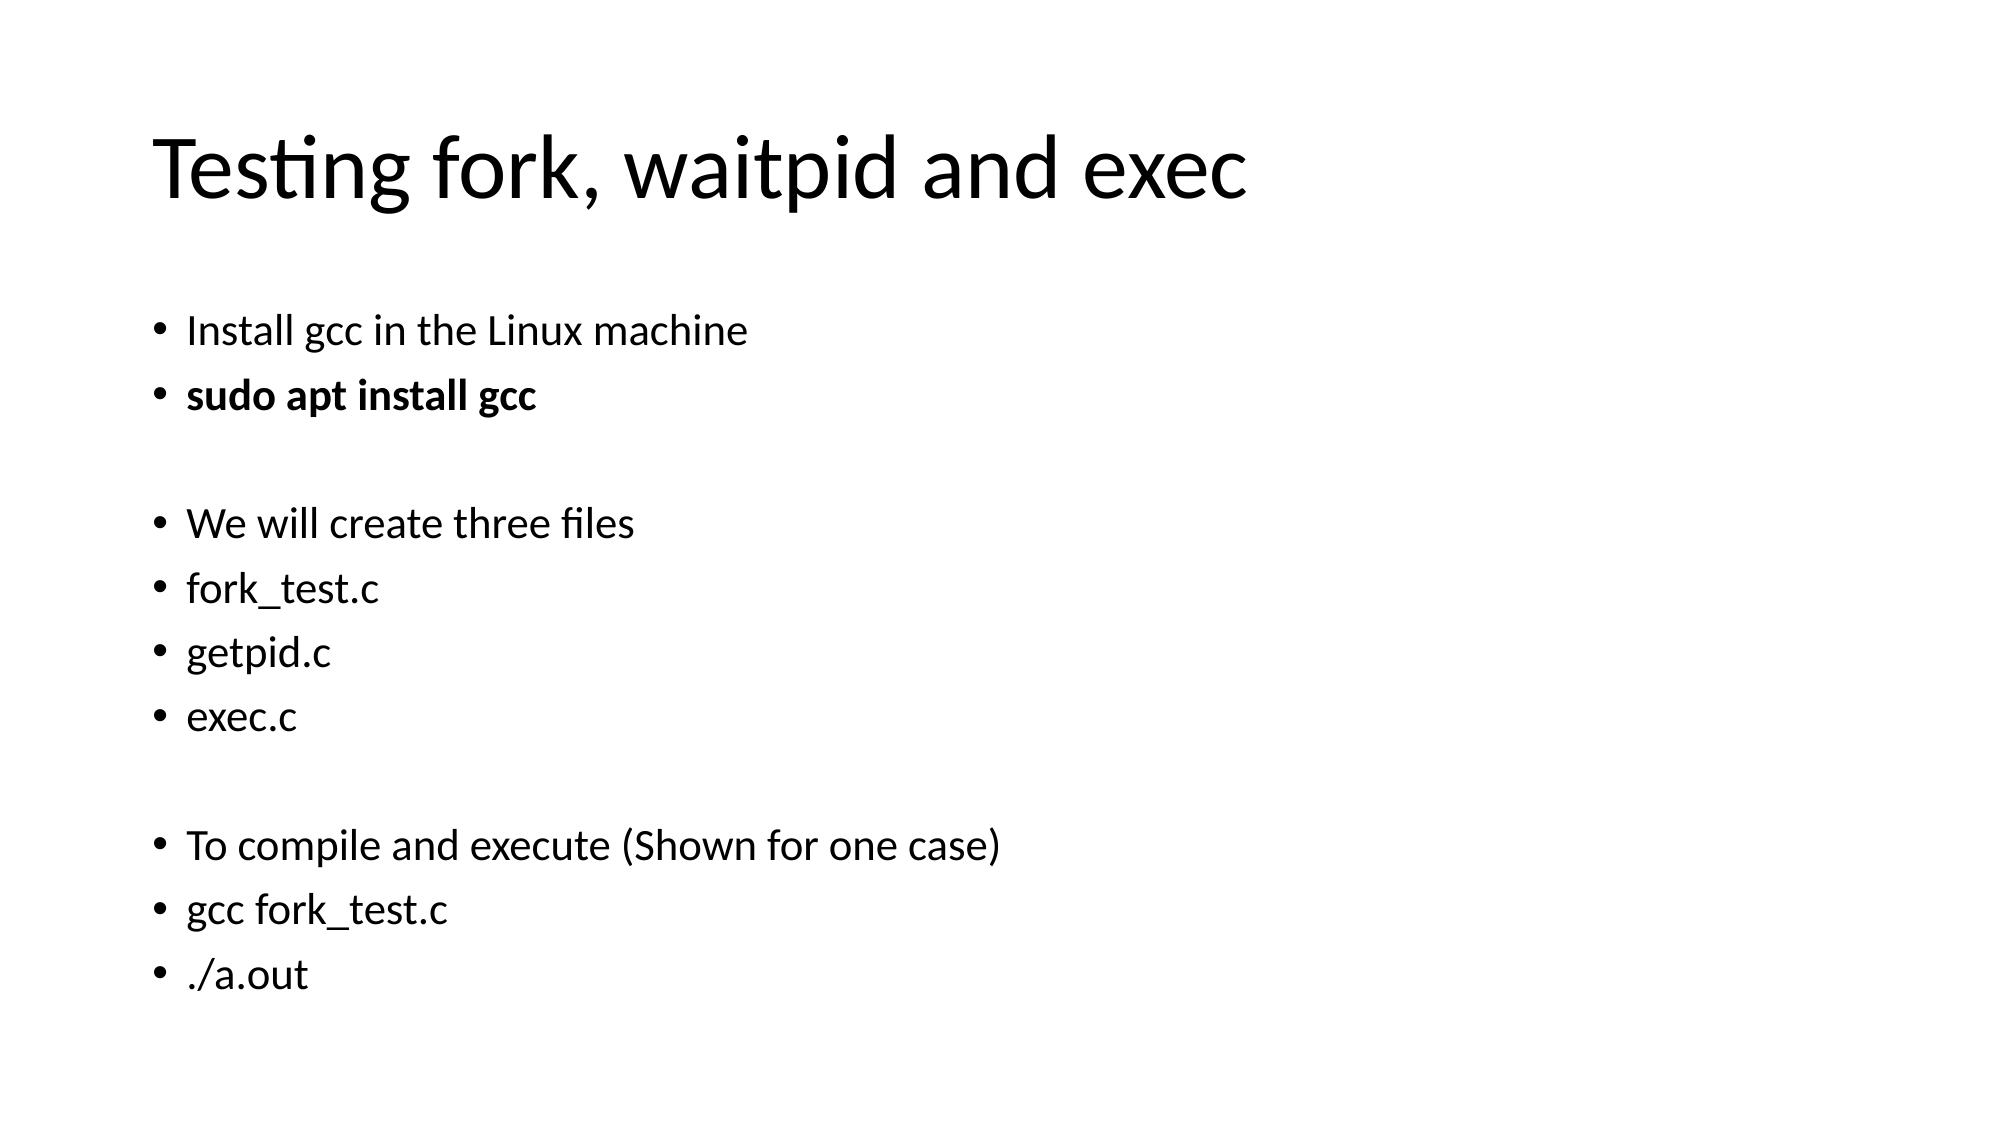

# Testing fork, waitpid and exec
Install gcc in the Linux machine
sudo apt install gcc

We will create three files
fork_test.c
getpid.c
exec.c

To compile and execute (Shown for one case)
gcc fork_test.c
./a.out